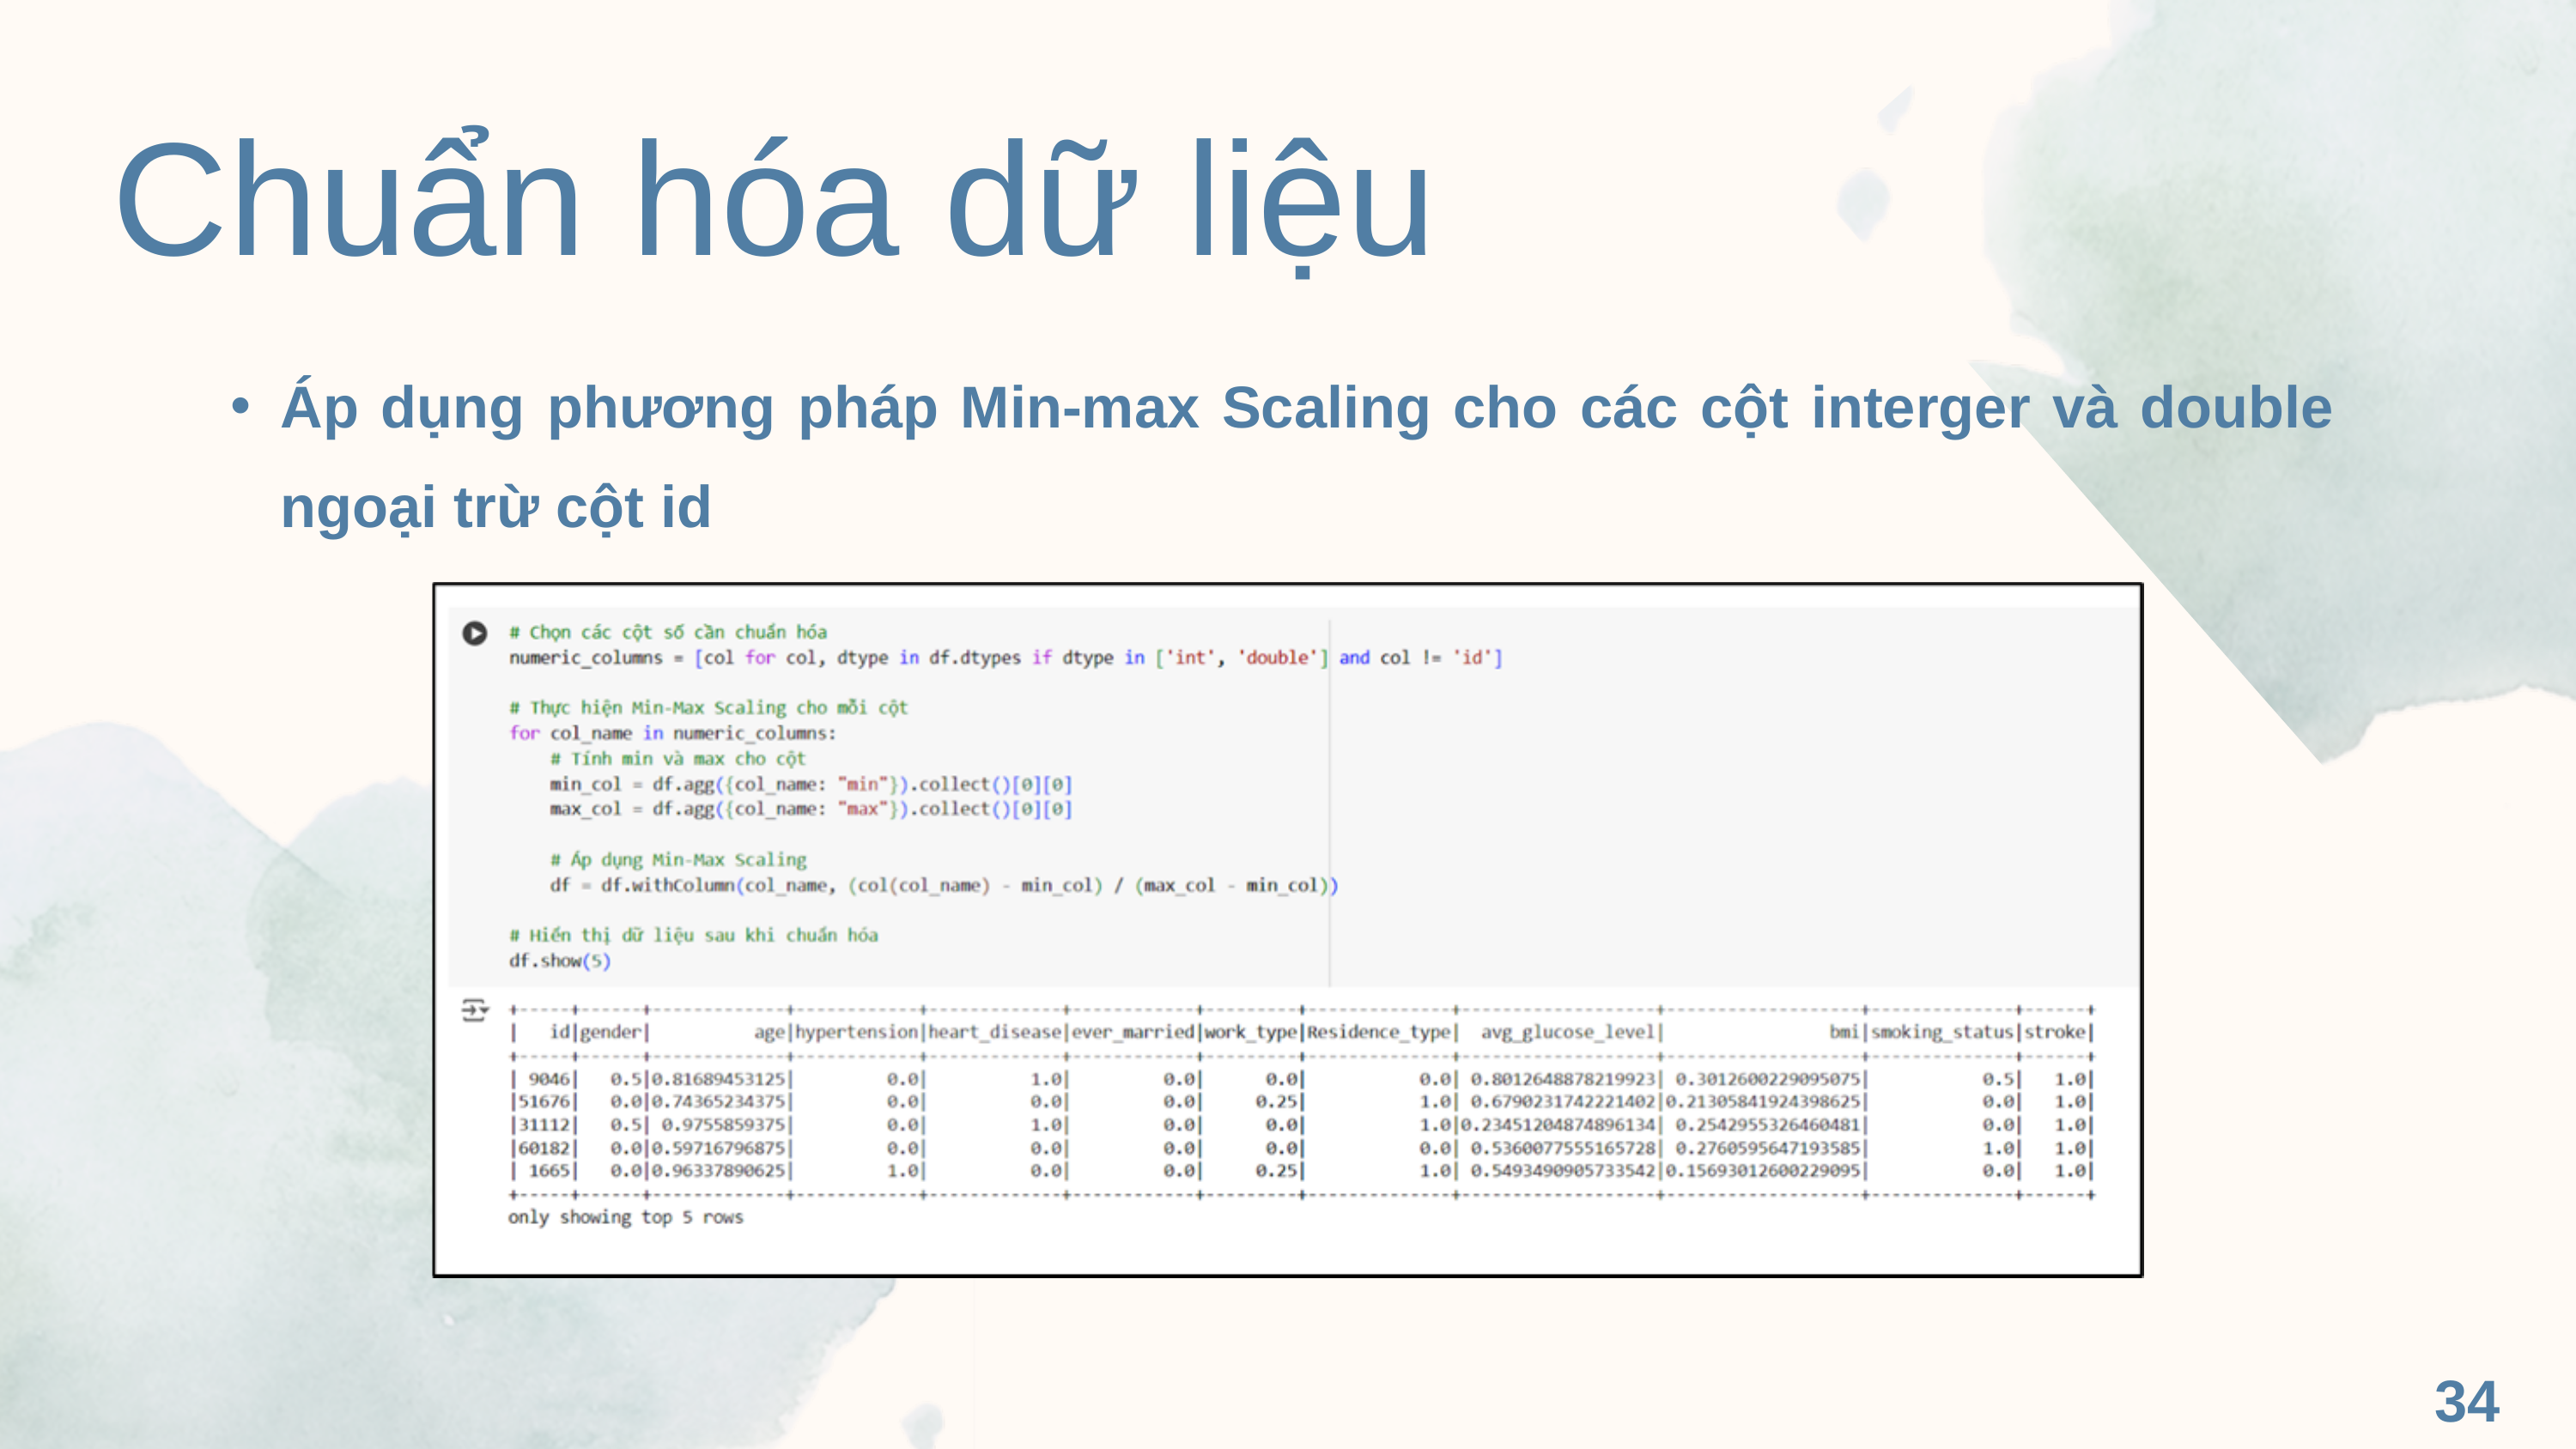

Chuẩn hóa dữ liệu
Áp dụng phương pháp Min-max Scaling cho các cột interger và double ngoại trừ cột id

34